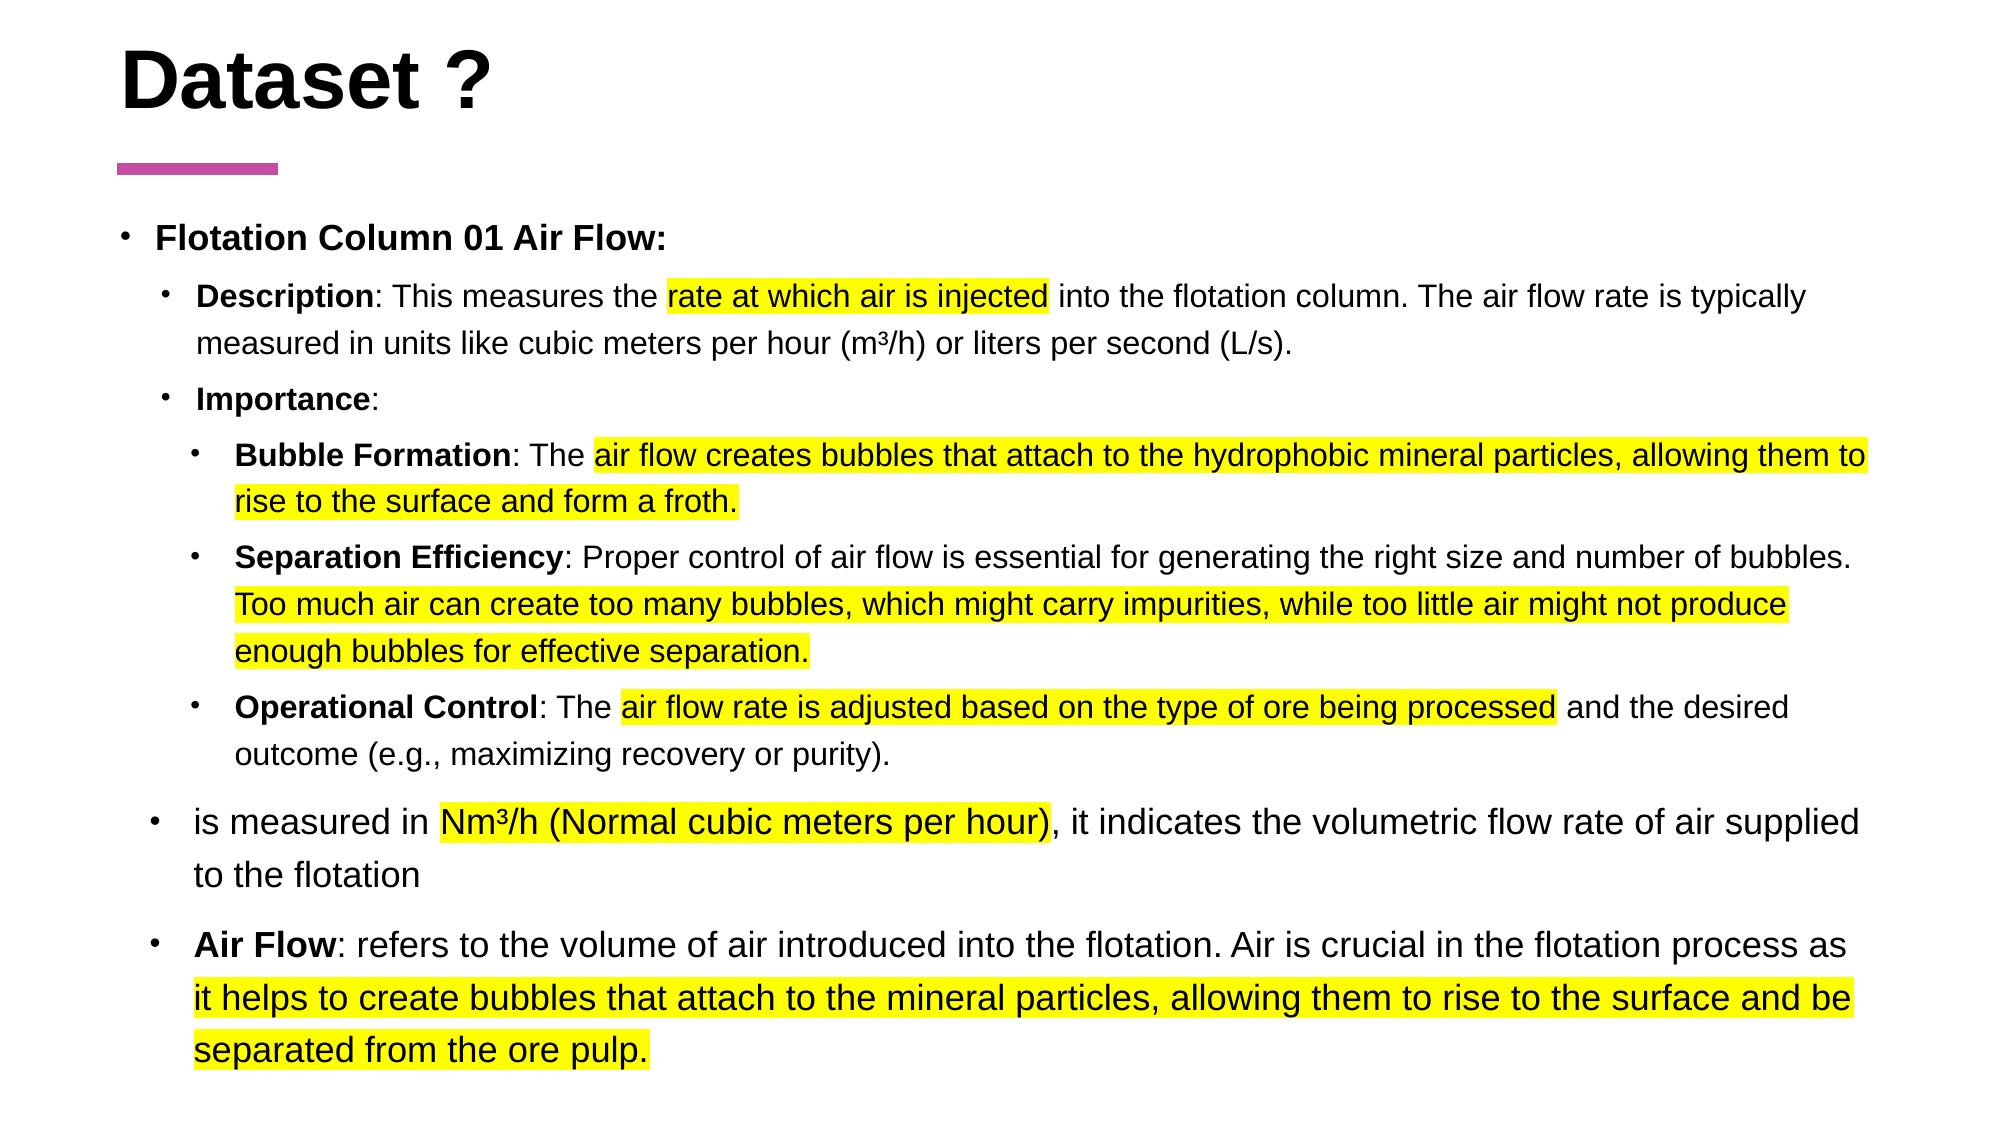

# Dataset ?
Flotation Column 01 Air Flow:
Description: This measures the rate at which air is injected into the flotation column. The air flow rate is typically measured in units like cubic meters per hour (m³/h) or liters per second (L/s).
Importance:
Bubble Formation: The air flow creates bubbles that attach to the hydrophobic mineral particles, allowing them to rise to the surface and form a froth.
Separation Efficiency: Proper control of air flow is essential for generating the right size and number of bubbles. Too much air can create too many bubbles, which might carry impurities, while too little air might not produce enough bubbles for effective separation.
Operational Control: The air flow rate is adjusted based on the type of ore being processed and the desired outcome (e.g., maximizing recovery or purity).
is measured in Nm³/h (Normal cubic meters per hour), it indicates the volumetric flow rate of air supplied to the flotation
Air Flow: refers to the volume of air introduced into the flotation. Air is crucial in the flotation process as it helps to create bubbles that attach to the mineral particles, allowing them to rise to the surface and be separated from the ore pulp.